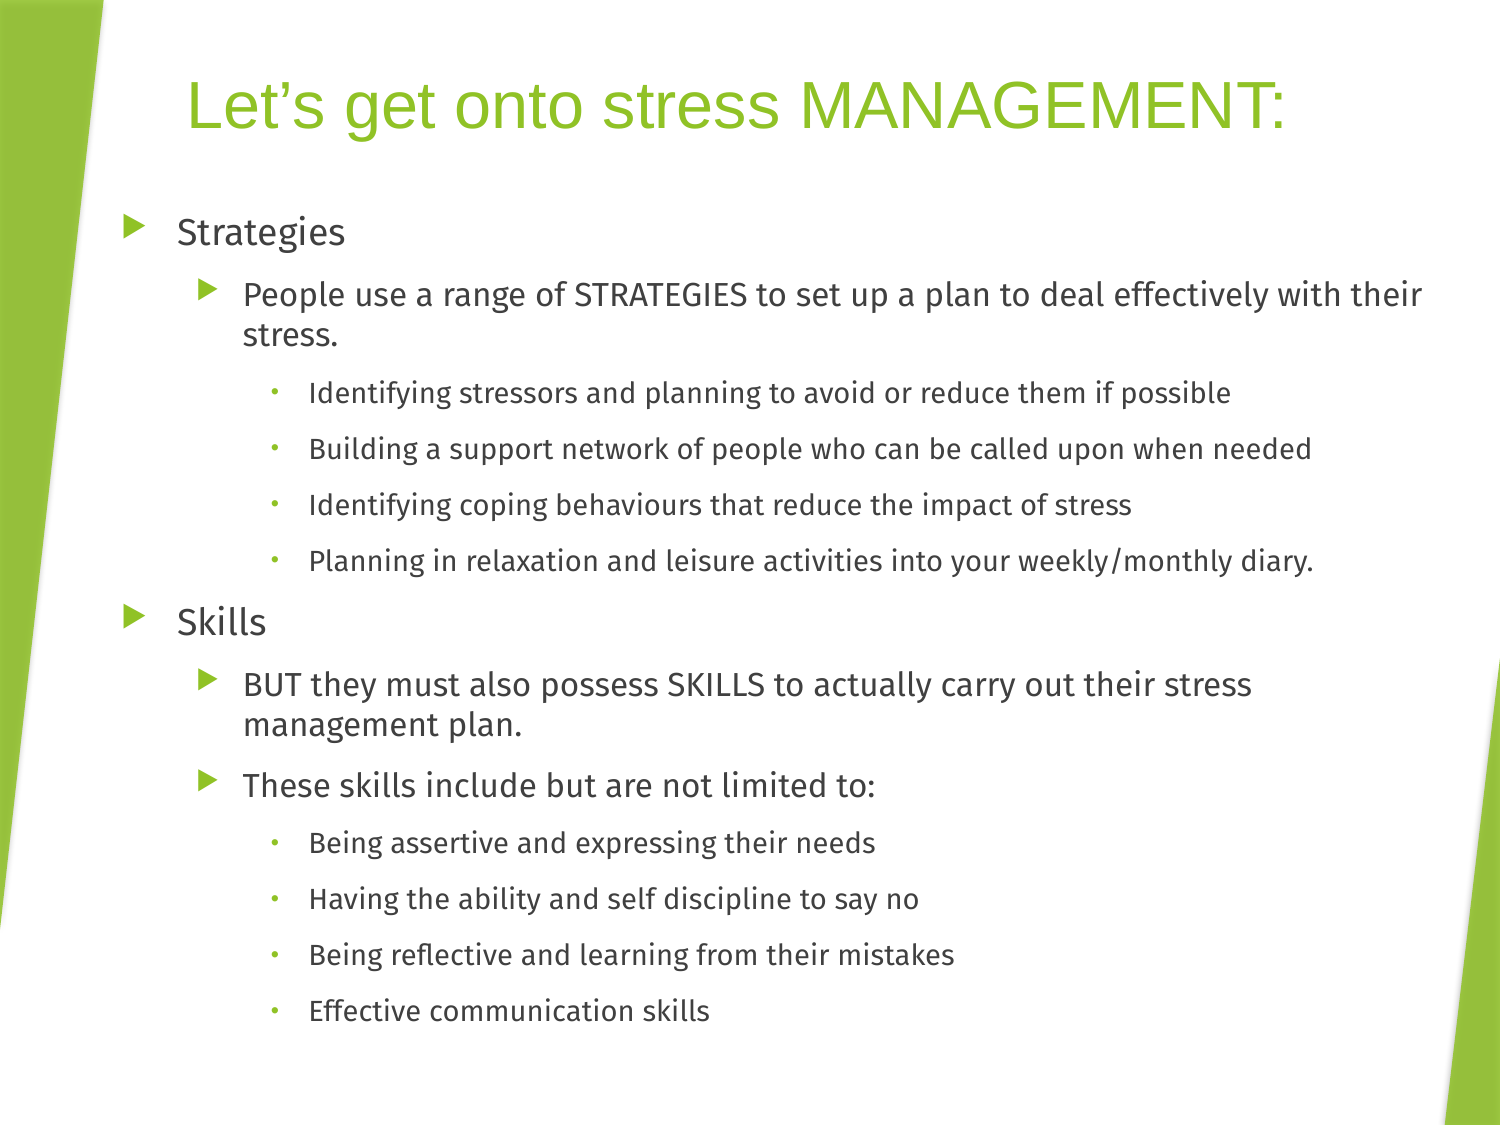

# Let’s get onto stress MANAGEMENT:
Strategies
People use a range of STRATEGIES to set up a plan to deal effectively with their stress.
Identifying stressors and planning to avoid or reduce them if possible
Building a support network of people who can be called upon when needed
Identifying coping behaviours that reduce the impact of stress
Planning in relaxation and leisure activities into your weekly/monthly diary.
Skills
BUT they must also possess SKILLS to actually carry out their stress management plan.
These skills include but are not limited to:
Being assertive and expressing their needs
Having the ability and self discipline to say no
Being reflective and learning from their mistakes
Effective communication skills